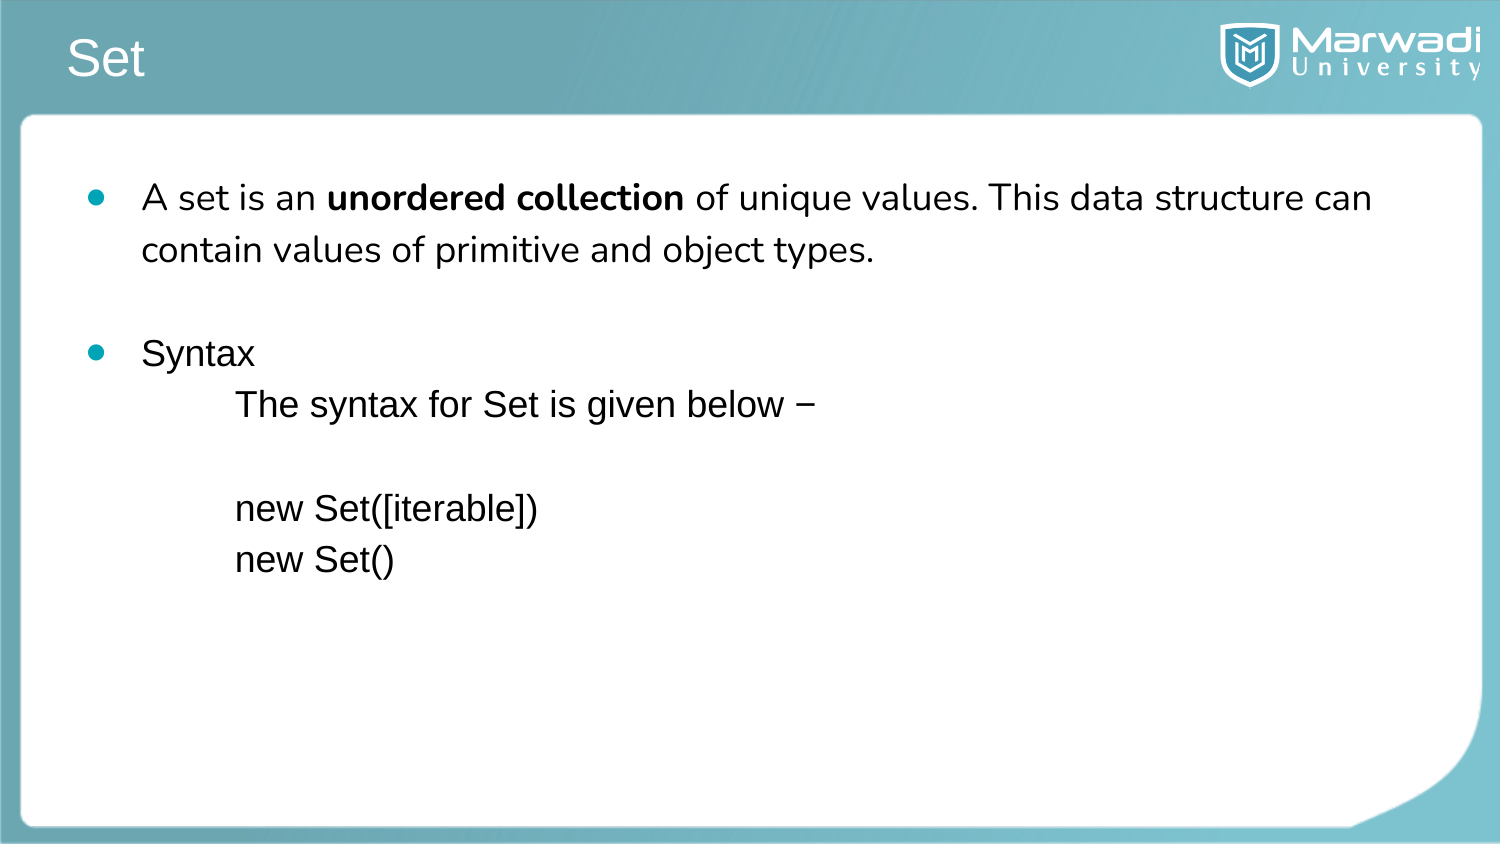

# Set
A set is an unordered collection of unique values. This data structure can contain values of primitive and object types.

Syntax
	The syntax for Set is given below −

	new Set([iterable])
	new Set()